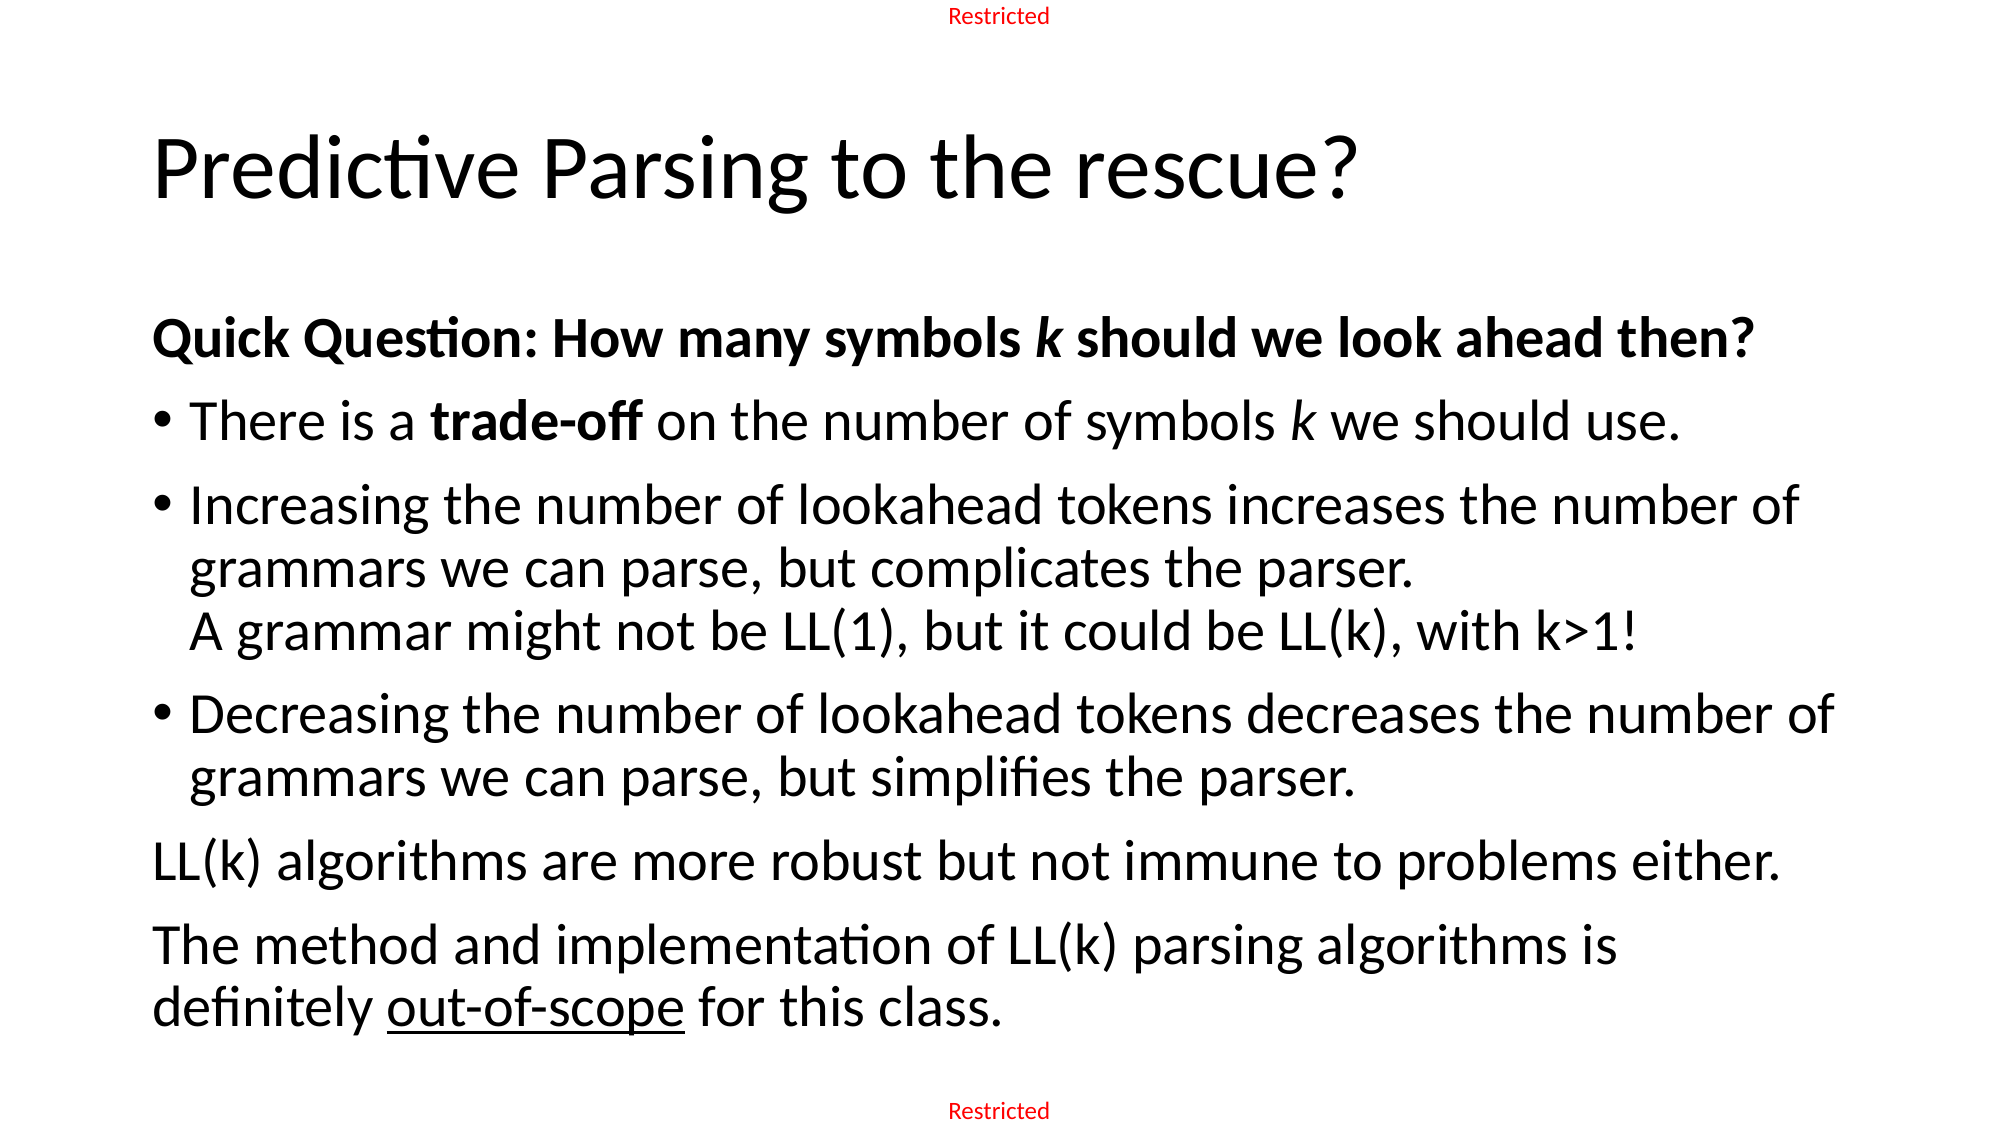

# Predictive Parsing to the rescue?
Quick Question: How many symbols k should we look ahead then?
There is a trade-off on the number of symbols k we should use.
Increasing the number of lookahead tokens increases the number of grammars we can parse, but complicates the parser.
A grammar might not be LL(1), but it could be LL(k), with k>1!
Decreasing the number of lookahead tokens decreases the number of grammars we can parse, but simplifies the parser.
LL(k) algorithms are more robust but not immune to problems either.
The method and implementation of LL(k) parsing algorithms is definitely out-of-scope for this class.